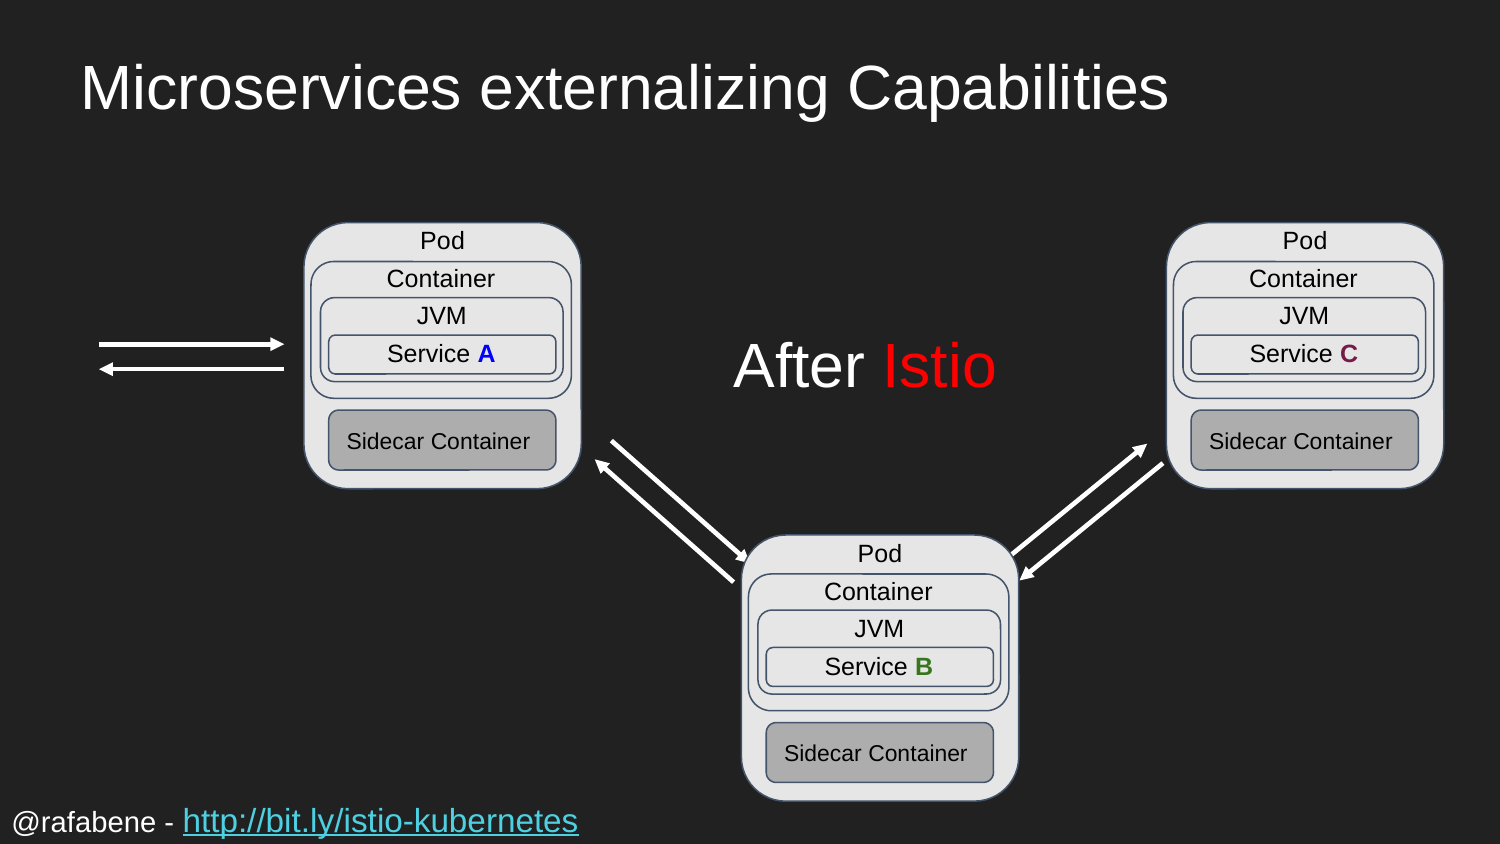

Microservices externalizing Capabilities
#

Pod

Container

JVM

Service A

Sidecar Container
Pod

Container

JVM

Service C

Sidecar Container
After Istio
Pod

Container

JVM

Service B

Sidecar Container